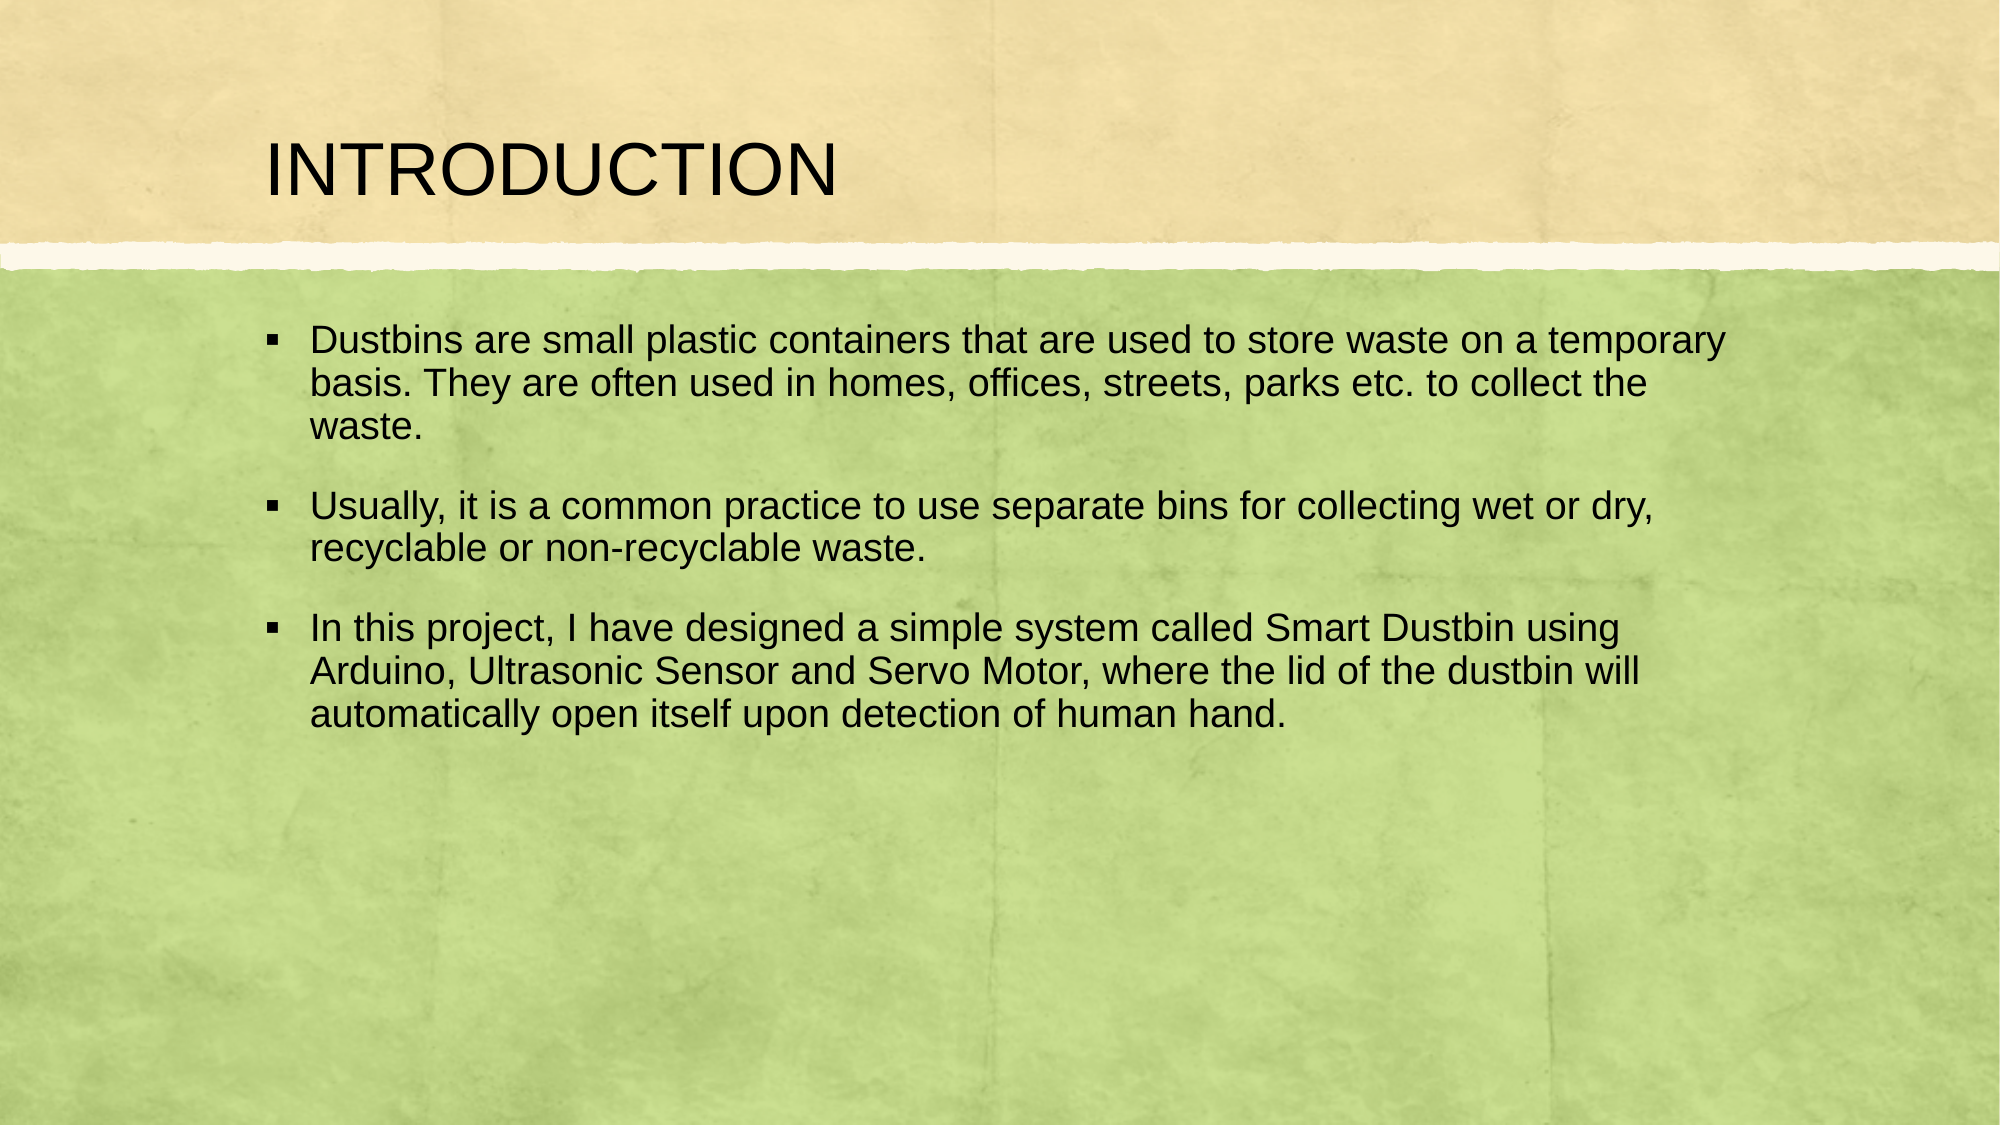

# INTRODUCTION
Dustbins are small plastic containers that are used to store waste on a temporary basis. They are often used in homes, offices, streets, parks etc. to collect the waste.
Usually, it is a common practice to use separate bins for collecting wet or dry, recyclable or non-recyclable waste.
In this project, I have designed a simple system called Smart Dustbin using Arduino, Ultrasonic Sensor and Servo Motor, where the lid of the dustbin will automatically open itself upon detection of human hand.